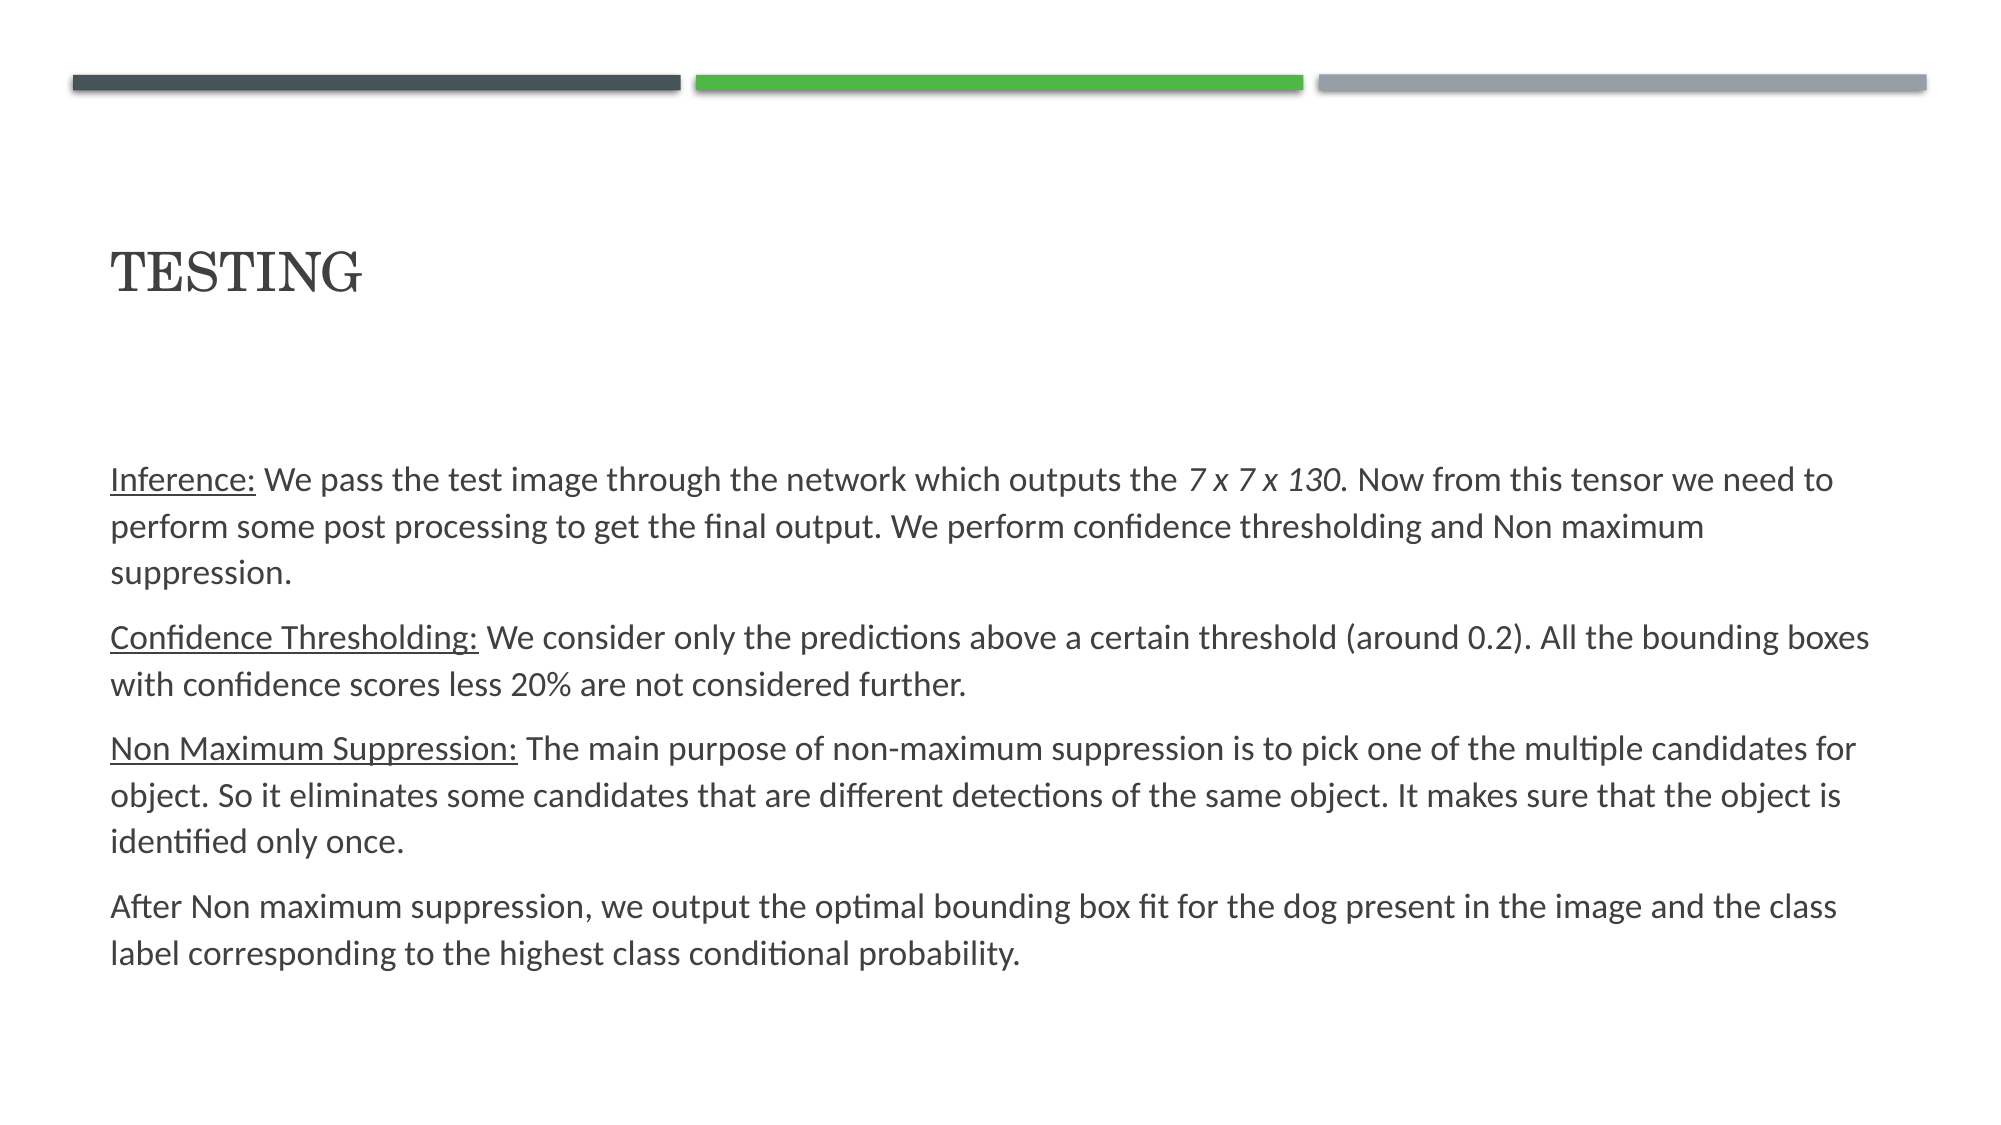

# Testing

Inference: We pass the test image through the network which outputs the 7 x 7 x 130. Now from this tensor we need to perform some post processing to get the final output. We perform confidence thresholding and Non maximum suppression.
Confidence Thresholding: We consider only the predictions above a certain threshold (around 0.2). All the bounding boxes with confidence scores less 20% are not considered further.
Non Maximum Suppression: The main purpose of non-maximum suppression is to pick one of the multiple candidates for object. So it eliminates some candidates that are different detections of the same object. It makes sure that the object is identified only once.
After Non maximum suppression, we output the optimal bounding box fit for the dog present in the image and the class label corresponding to the highest class conditional probability.